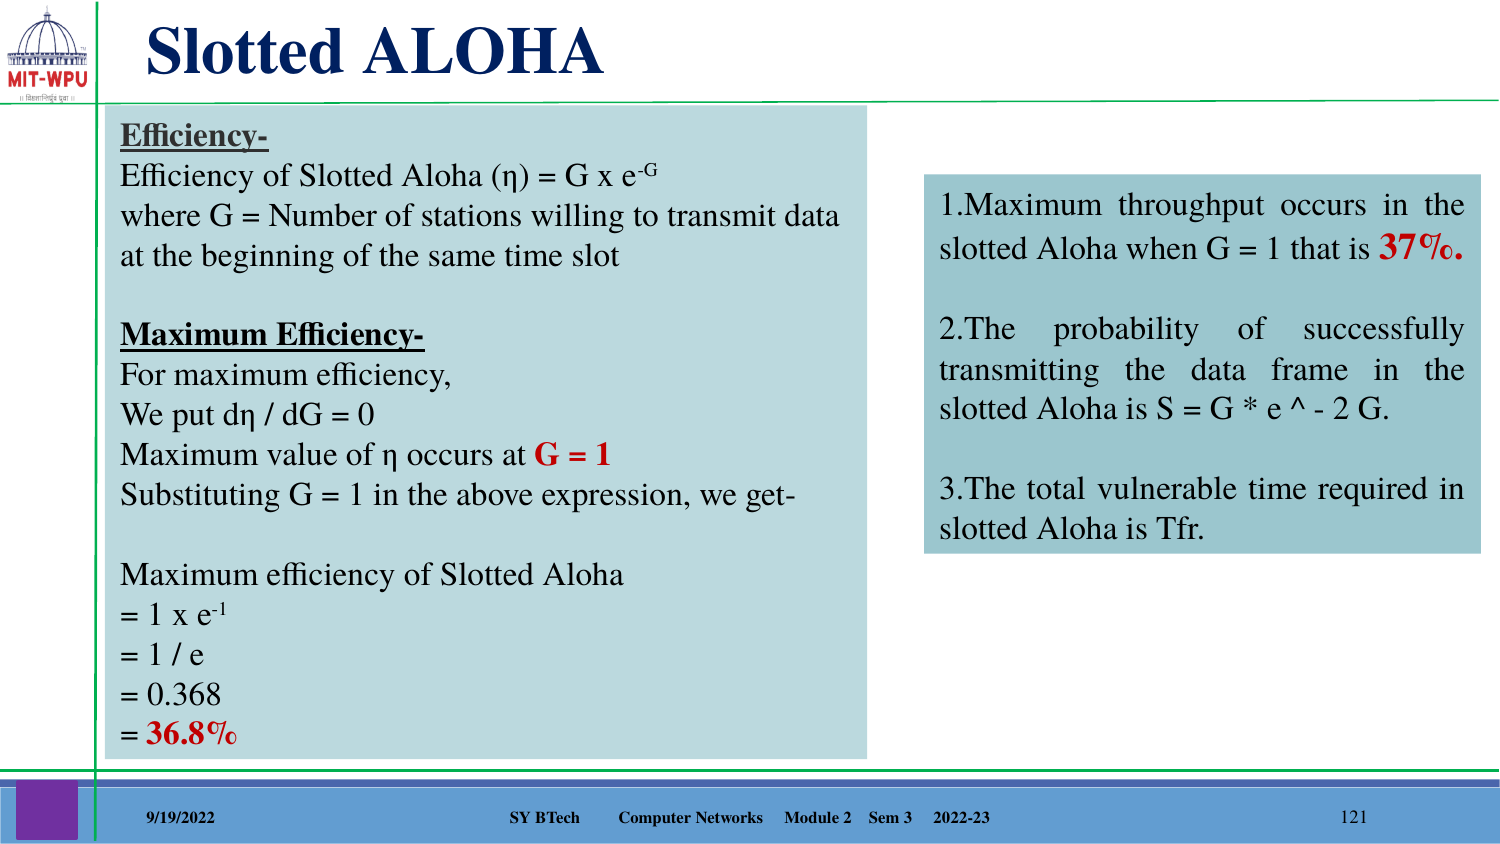

Slotted ALOHA
Efficiency-
Efficiency of Slotted Aloha (η) = G x e-G
where G = Number of stations willing to transmit data at the beginning of the same time slot

Maximum Efficiency-
For maximum efficiency,
We put dη / dG = 0
Maximum value of η occurs at G = 1
Substituting G = 1 in the above expression, we get-

Maximum efficiency of Slotted Aloha
= 1 x e-1
= 1 / e
= 0.368
= 36.8%
Maximum throughput occurs in the slotted Aloha when G = 1 that is 37%.

The probability of successfully transmitting the data frame in the slotted Aloha is S = G * e ^ - 2 G.

The total vulnerable time required in slotted Aloha is Tfr.

9/19/2022
SY BTech         Computer Networks     Module 2    Sem 3     2022-23
121